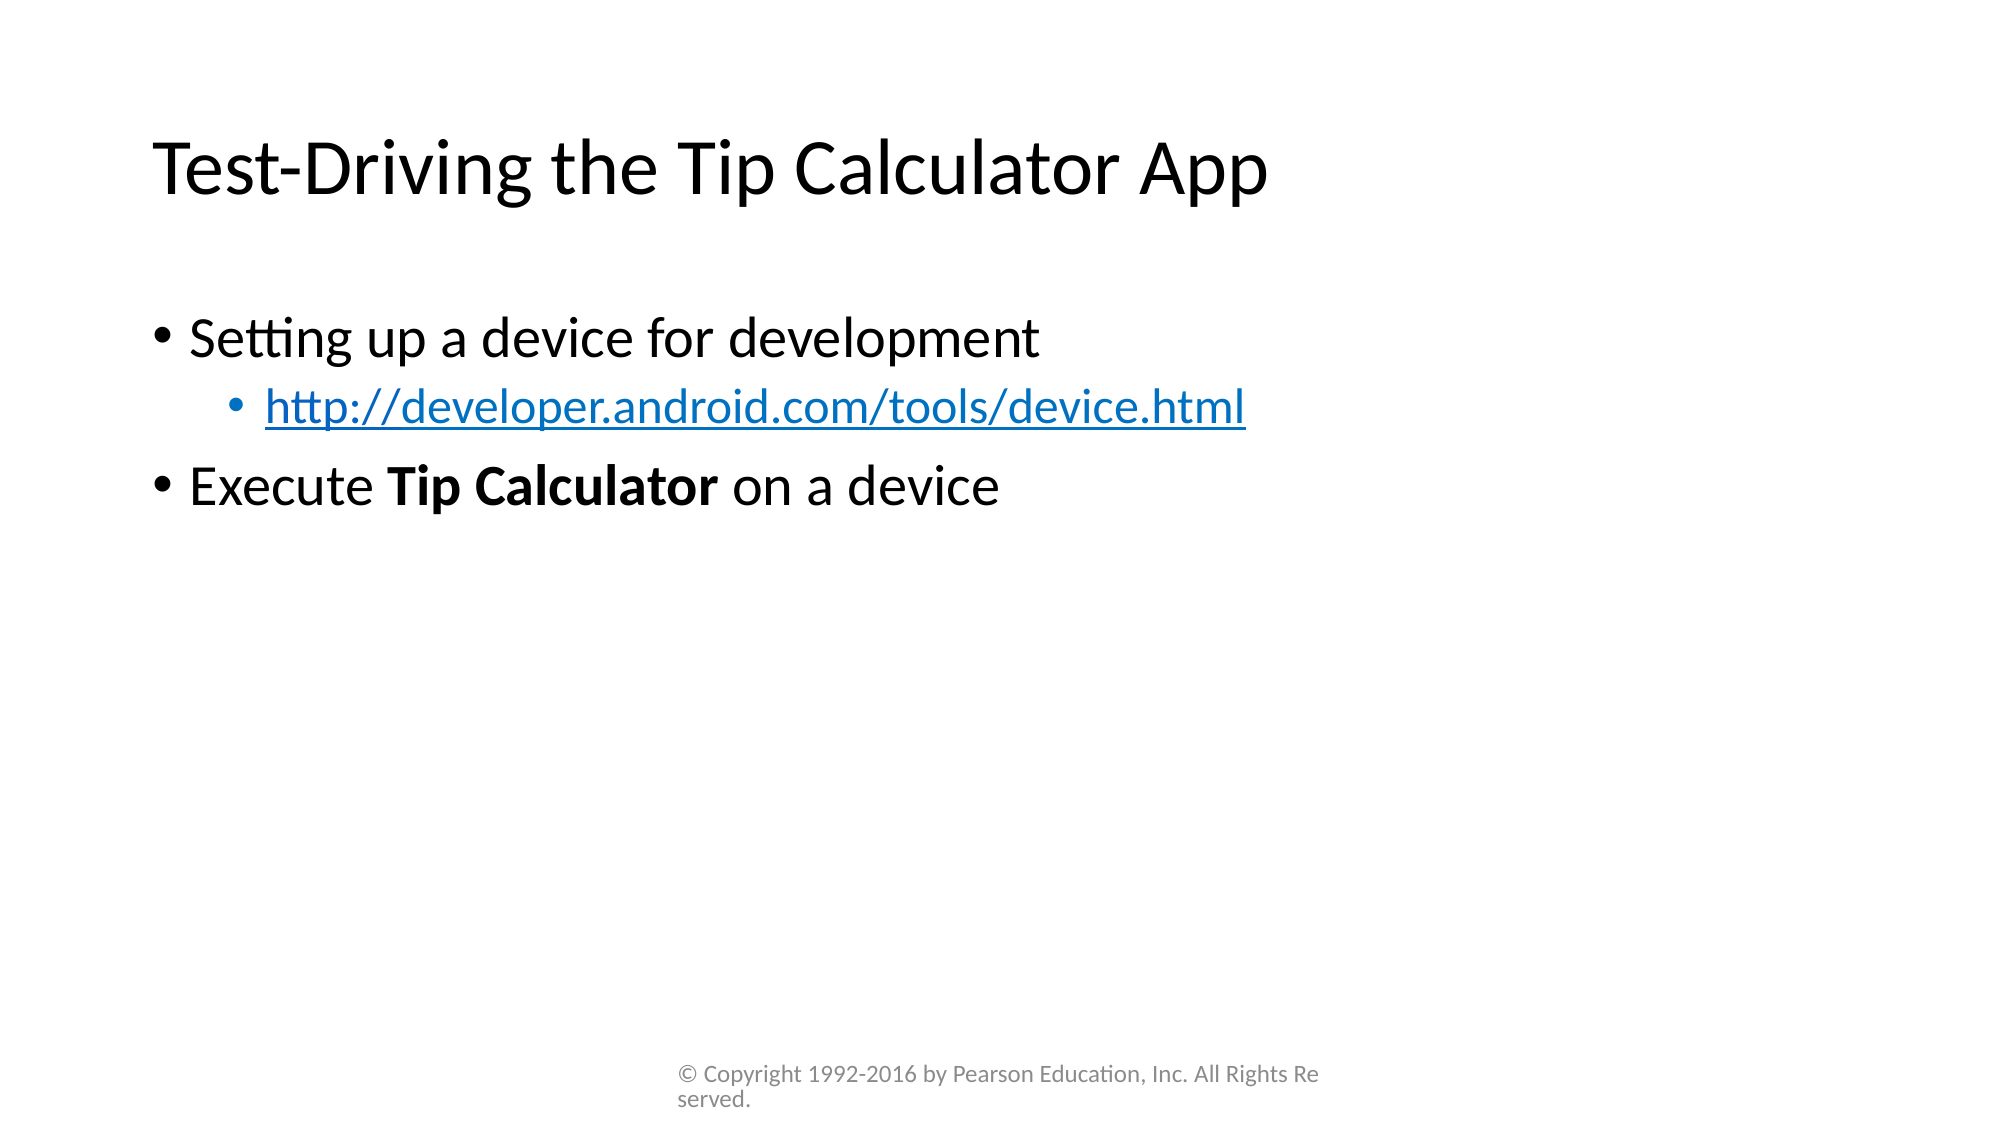

# Test-Driving the Tip Calculator App
Setting up a device for development
http://developer.android.com/tools/device.html
Execute Tip Calculator on a device

© Copyright 1992-2016 by Pearson Education, Inc. All Rights Reserved.